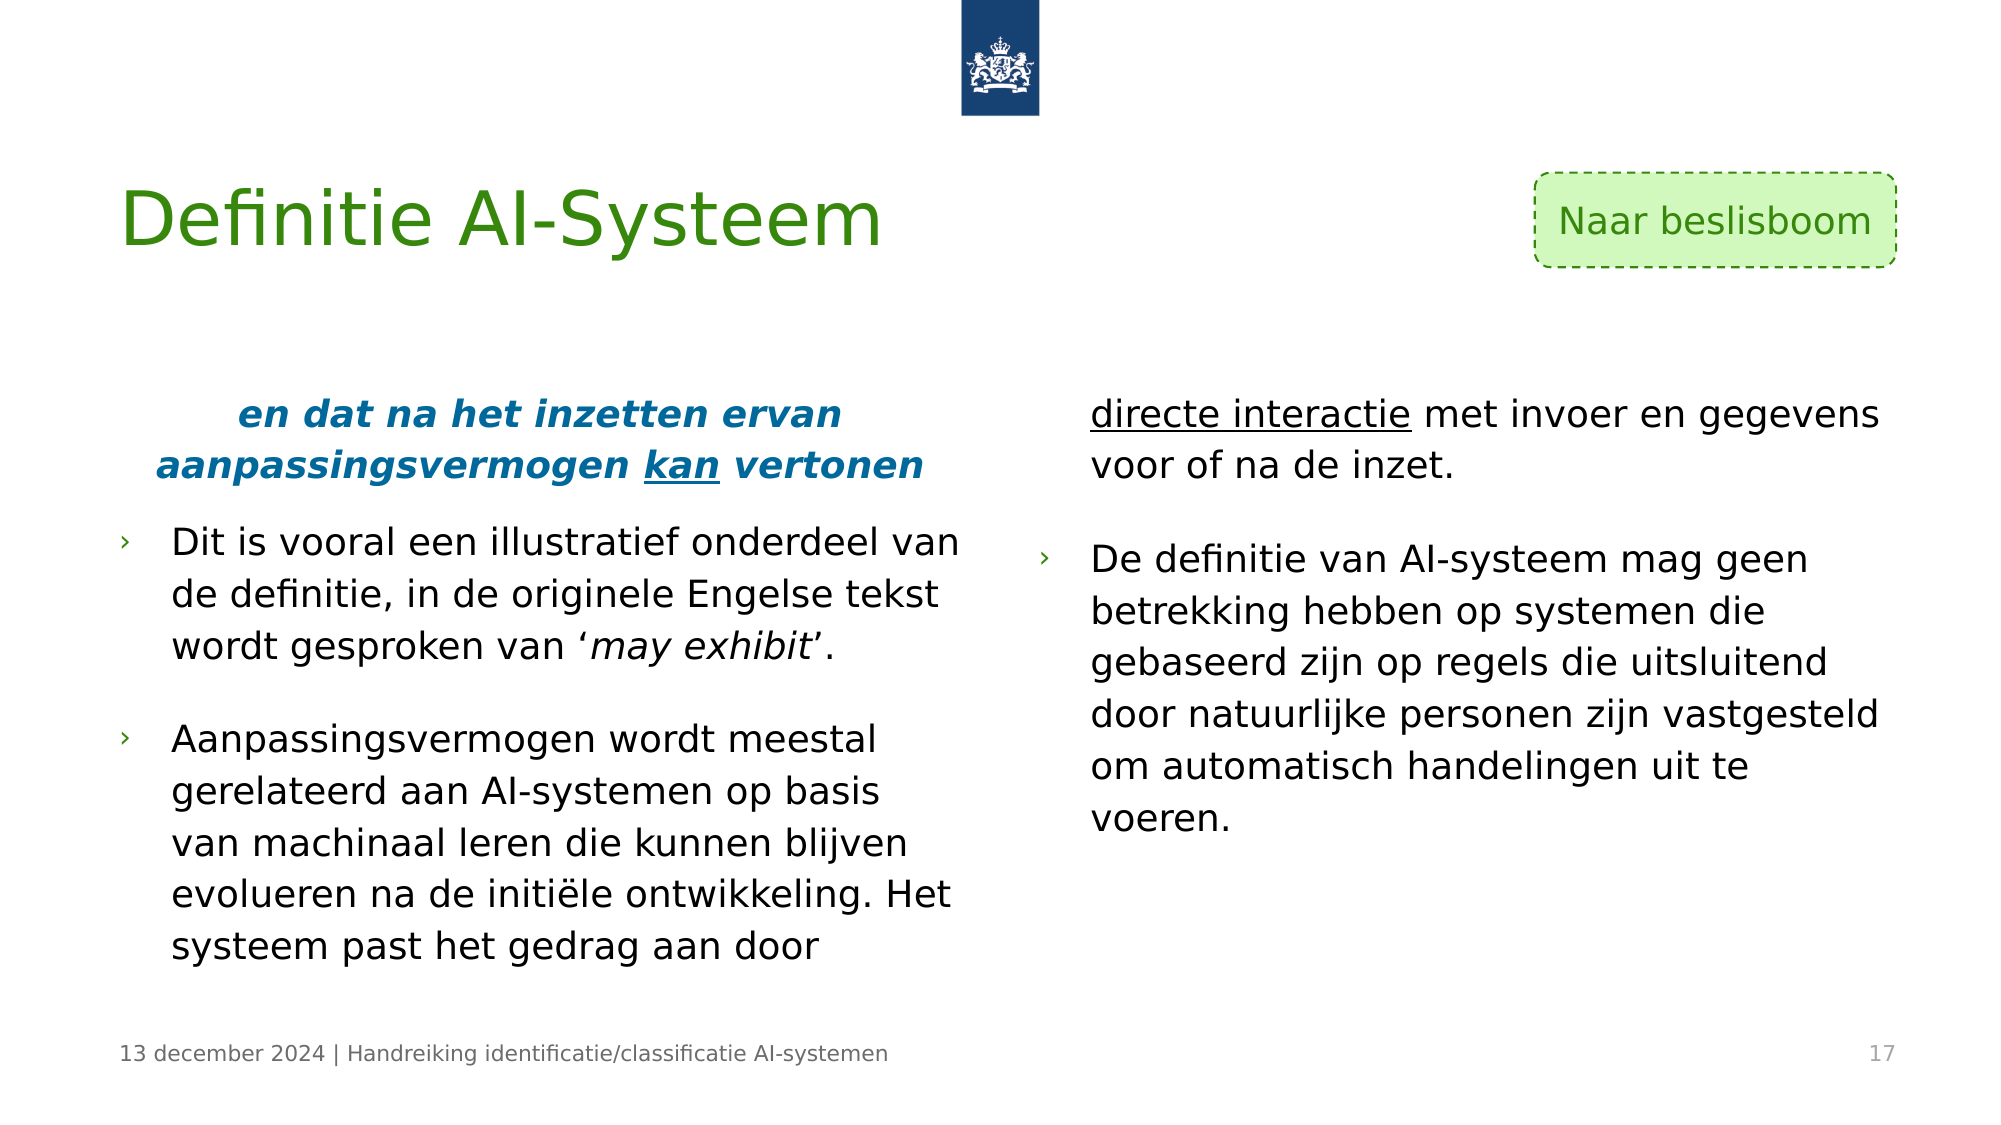

# Definitie AI-Systeem
Naar beslisboom
en dat na het inzetten ervan aanpassingsvermogen kan vertonen
Dit is vooral een illustratief onderdeel van de definitie, in de originele Engelse tekst wordt gesproken van ‘may exhibit’.
Aanpassingsvermogen wordt meestal gerelateerd aan AI-systemen op basis van machinaal leren die kunnen blijven evolueren na de initiële ontwikkeling. Het systeem past het gedrag aan door directe interactie met invoer en gegevens voor of na de inzet.
De definitie van AI-systeem mag geen betrekking hebben op systemen die gebaseerd zijn op regels die uitsluitend door natuurlijke personen zijn vastgesteld om automatisch handelingen uit te voeren.
13 december 2024 | Handreiking identificatie/classificatie AI-systemen
17